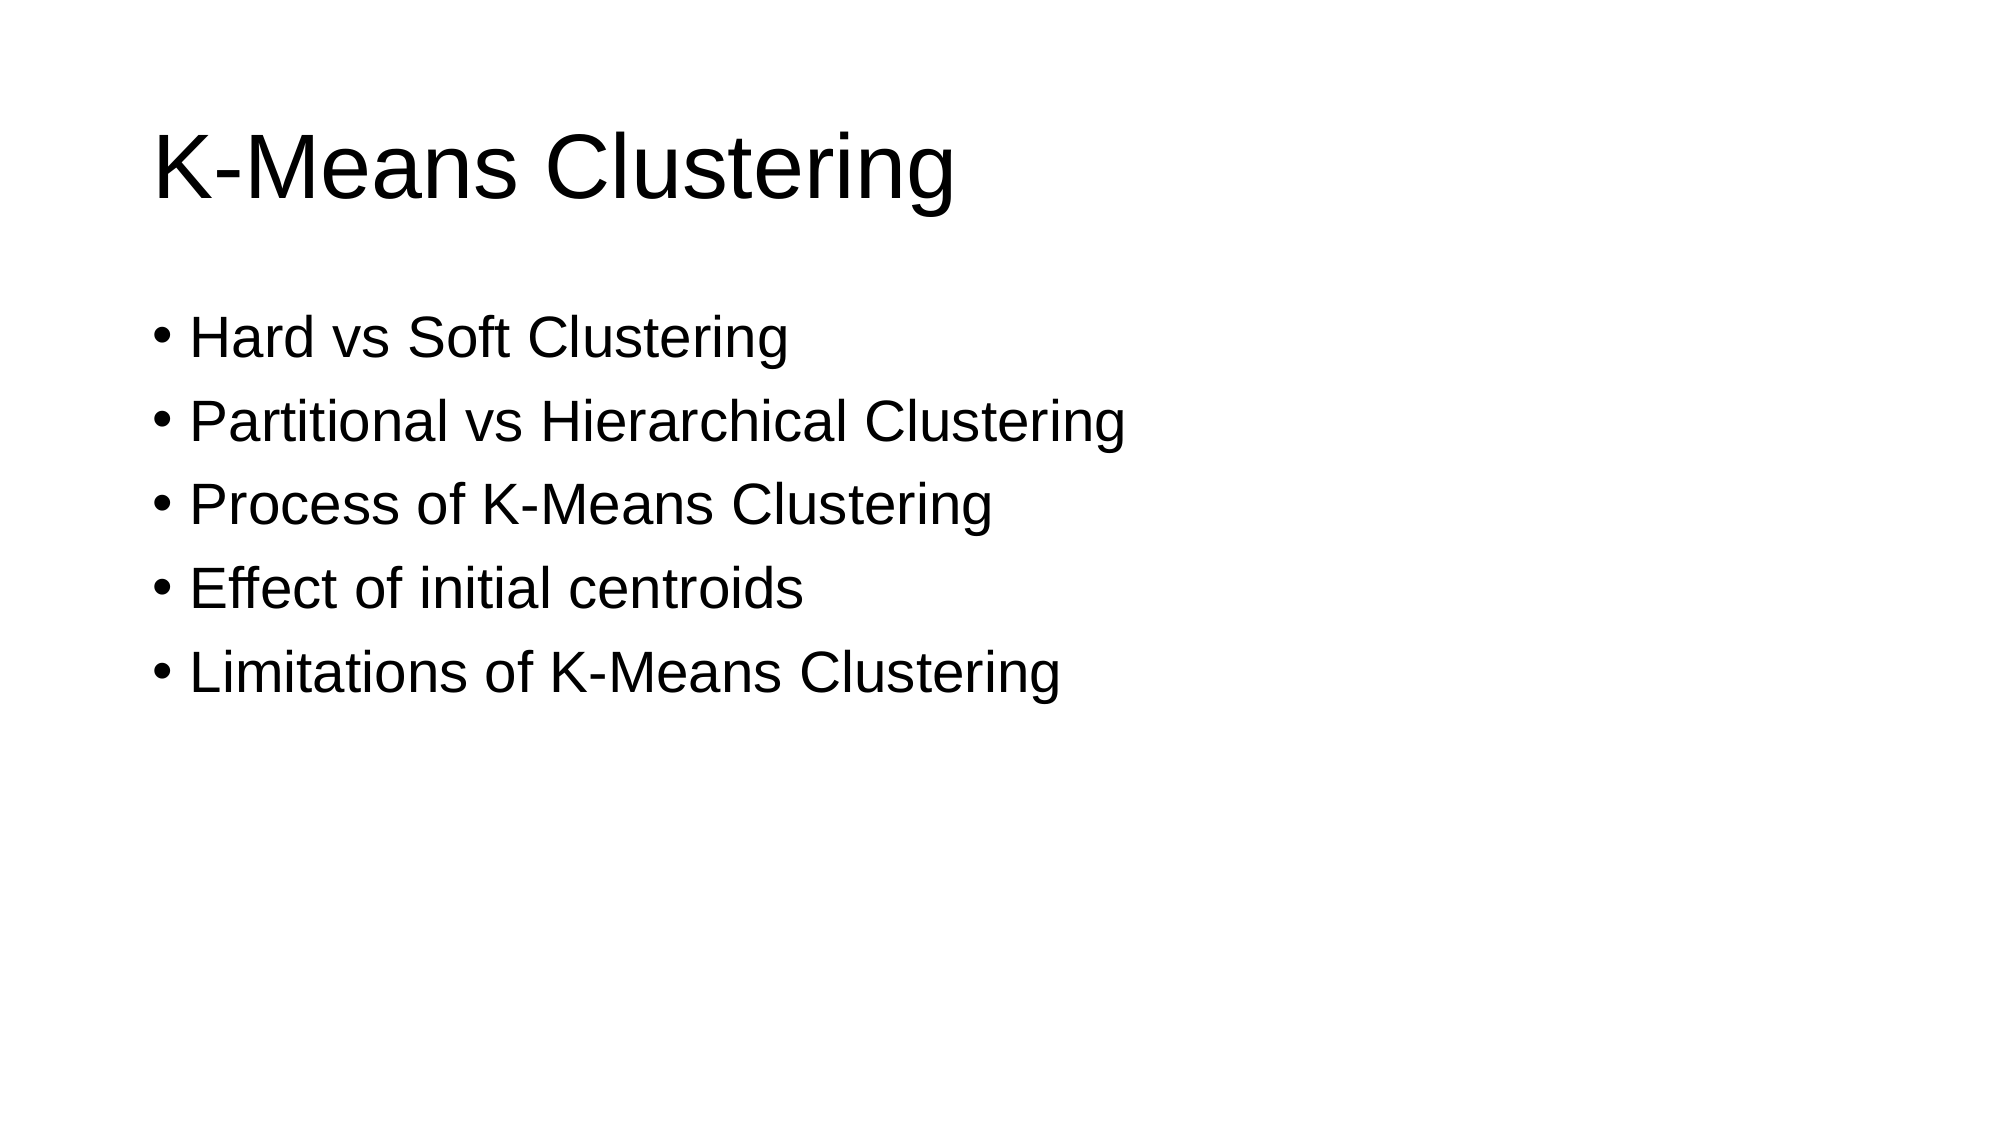

# K-Means Clustering
Hard vs Soft Clustering
Partitional vs Hierarchical Clustering
Process of K-Means Clustering
Effect of initial centroids
Limitations of K-Means Clustering